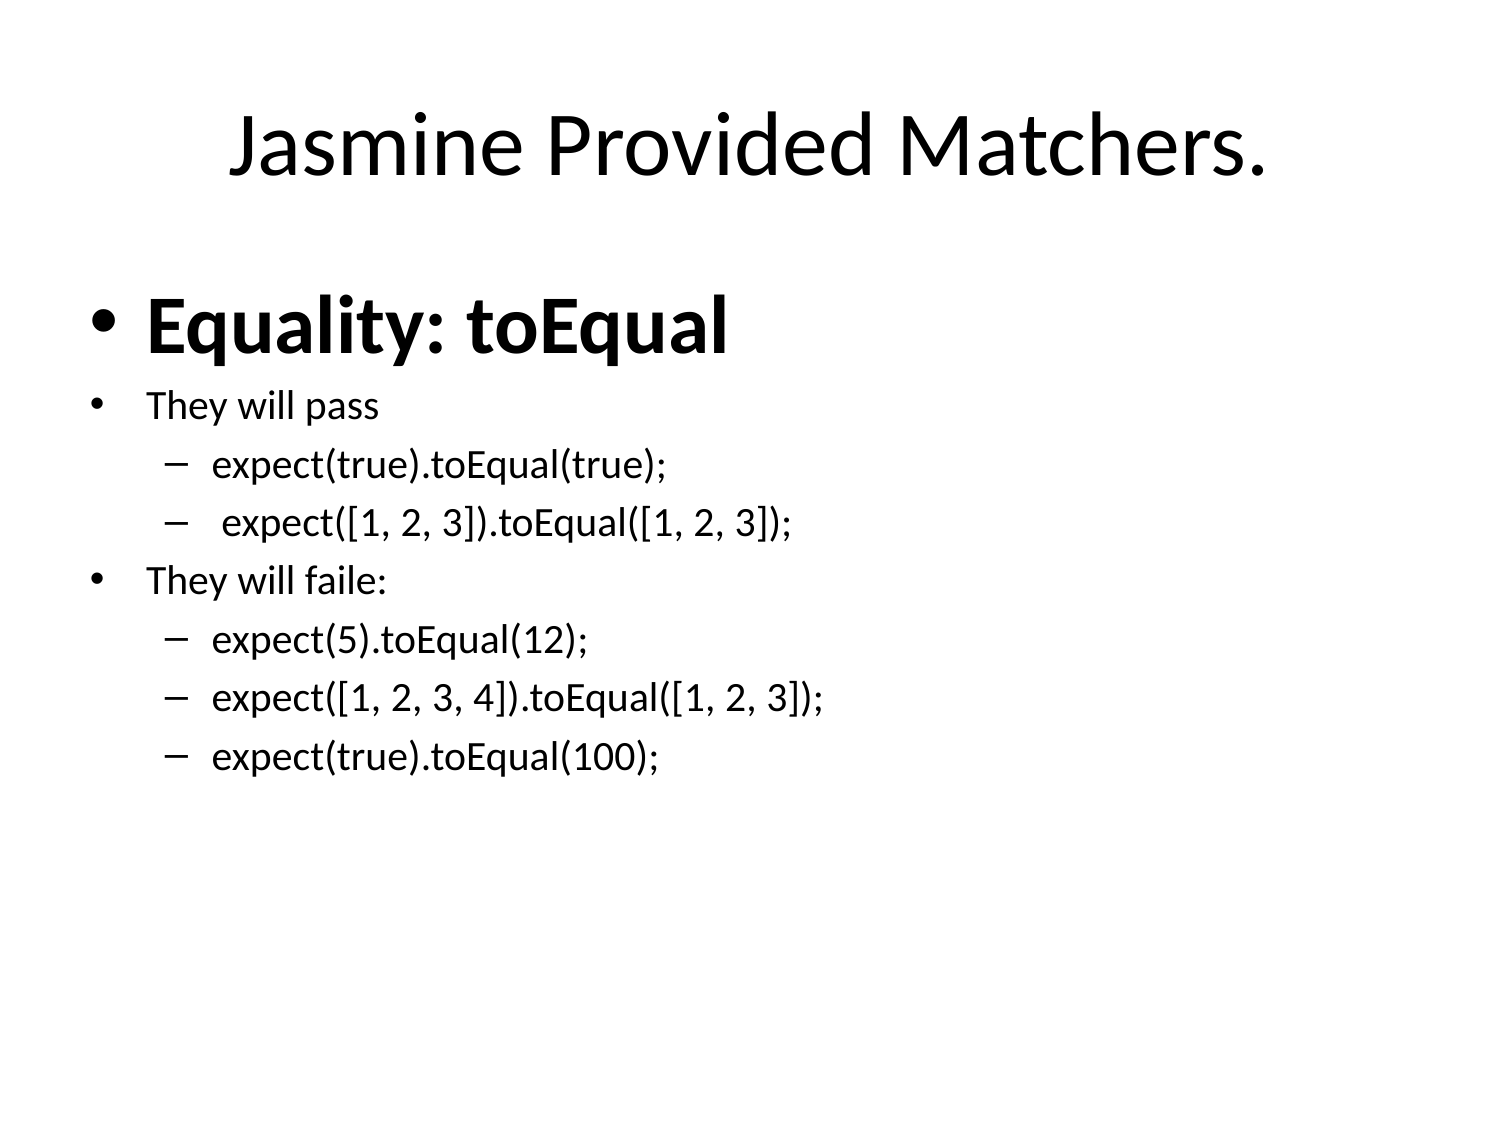

# Jasmine Provided Matchers.
Equality: toEqual
They will pass
expect(true).toEqual(true);
 expect([1, 2, 3]).toEqual([1, 2, 3]);
They will faile:
expect(5).toEqual(12);
expect([1, 2, 3, 4]).toEqual([1, 2, 3]);
expect(true).toEqual(100);